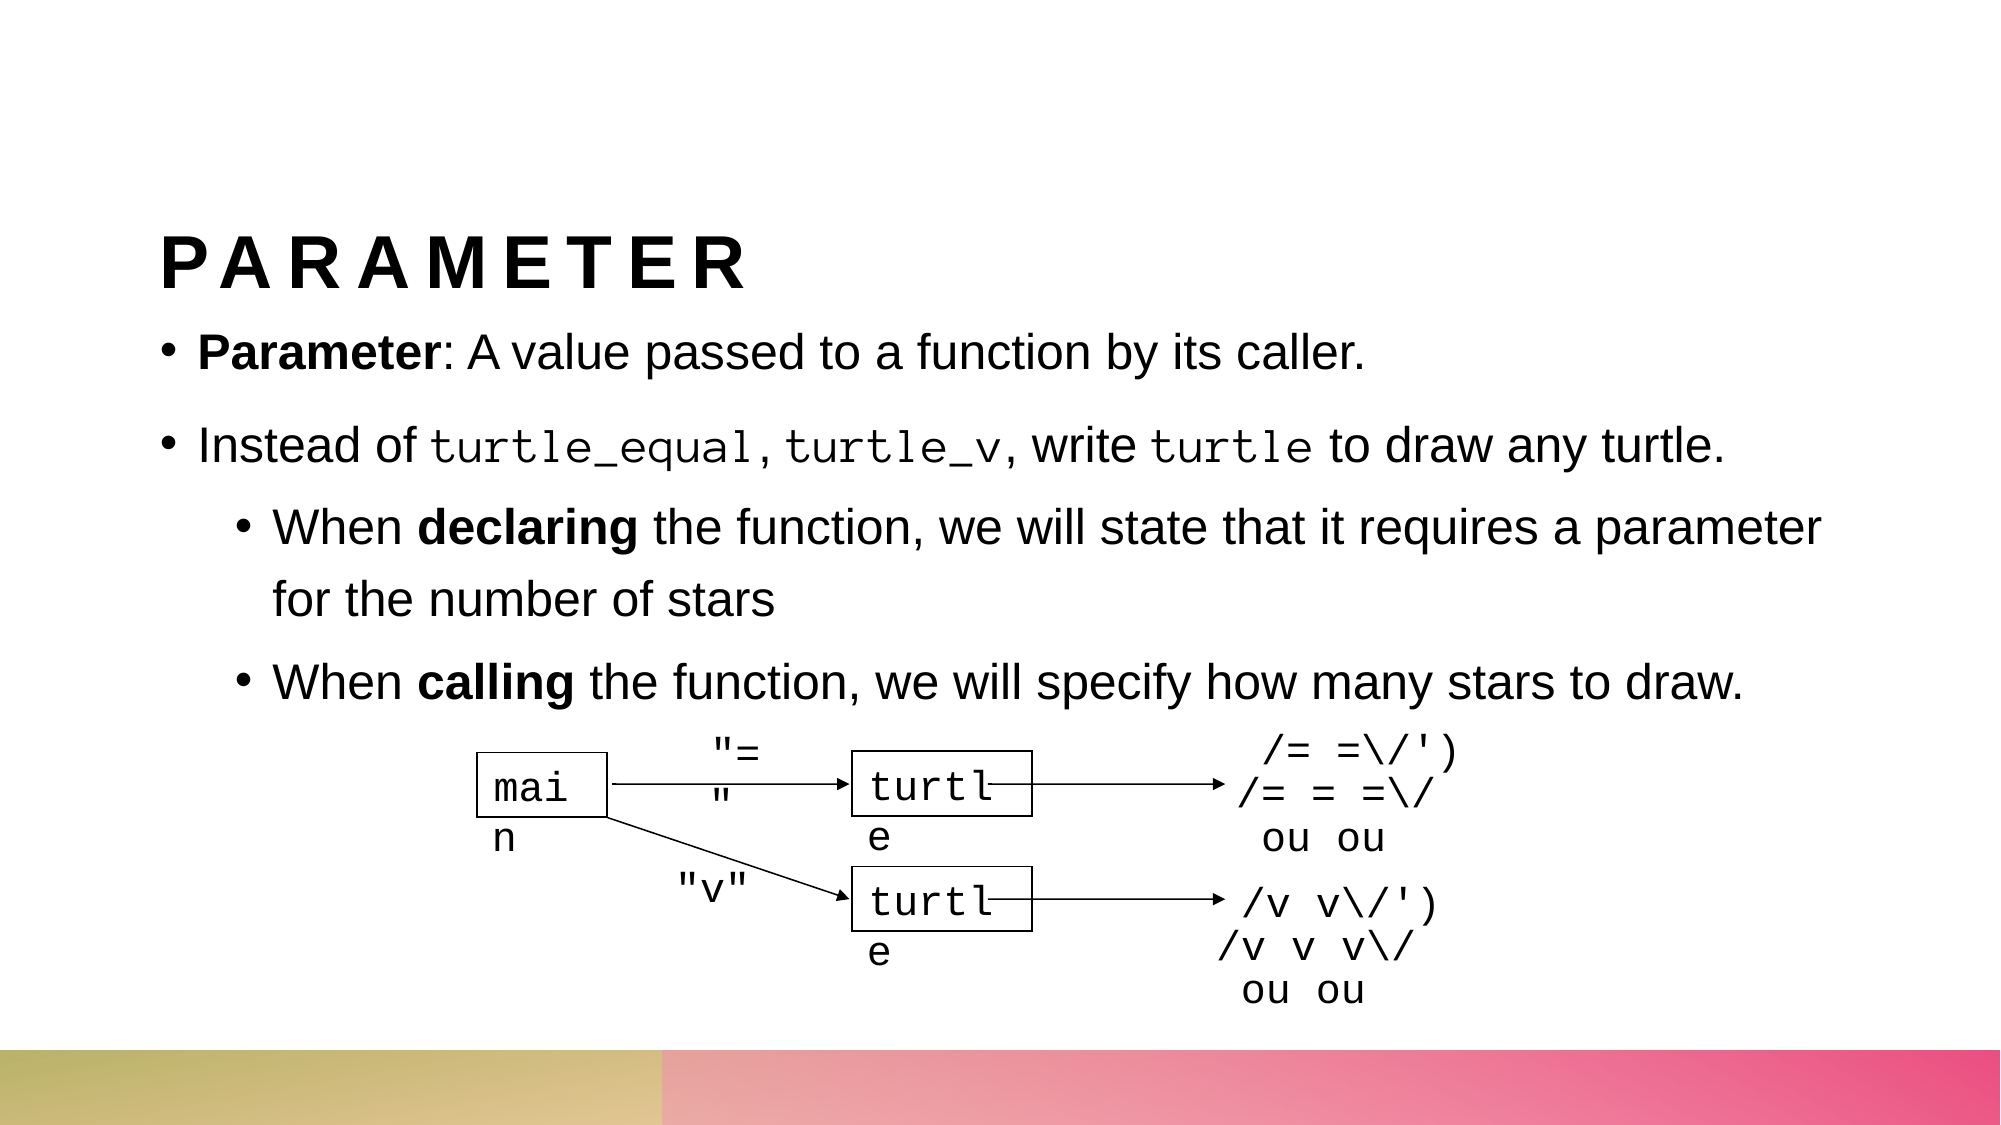

# PARAMETER
Parameter: A value passed to a function by its caller.
Instead of turtle_equal, turtle_v, write turtle to draw any turtle.
When declaring the function, we will state that it requires a parameter for the number of stars
When calling the function, we will specify how many stars to draw.
"="
 /= =\/')
/= = =\/
 ou ou
turtle
main

"v"
turtle
 /v v\/')
/v v v\/
 ou ou